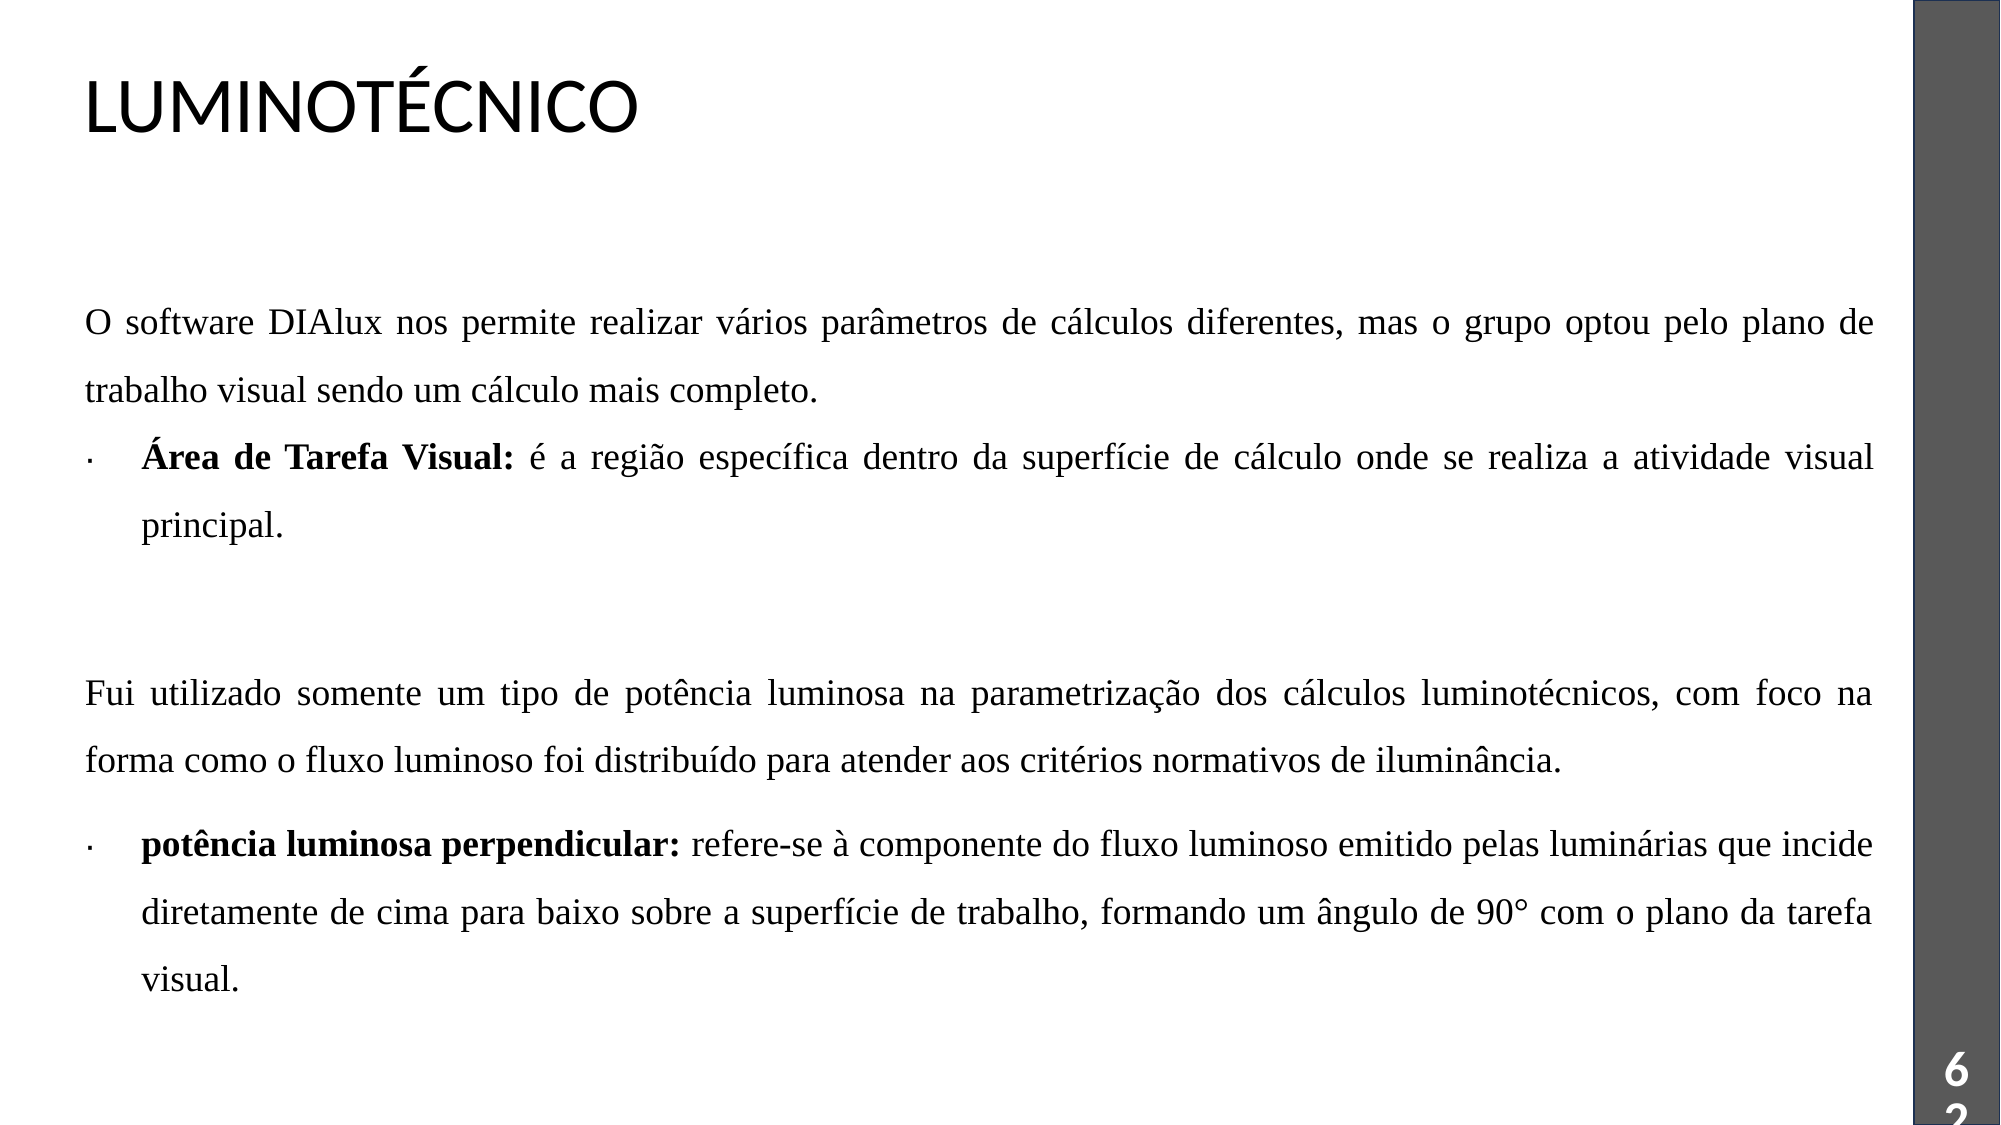

# LUMINOTÉCNICO
O software DIAlux nos permite realizar vários parâmetros de cálculos diferentes, mas o grupo optou pelo plano de trabalho visual sendo um cálculo mais completo.
Área de Tarefa Visual: é a região específica dentro da superfície de cálculo onde se realiza a atividade visual principal.
Fui utilizado somente um tipo de potência luminosa na parametrização dos cálculos luminotécnicos, com foco na forma como o fluxo luminoso foi distribuído para atender aos critérios normativos de iluminância.
potência luminosa perpendicular: refere-se à componente do fluxo luminoso emitido pelas luminárias que incide diretamente de cima para baixo sobre a superfície de trabalho, formando um ângulo de 90° com o plano da tarefa visual.
62